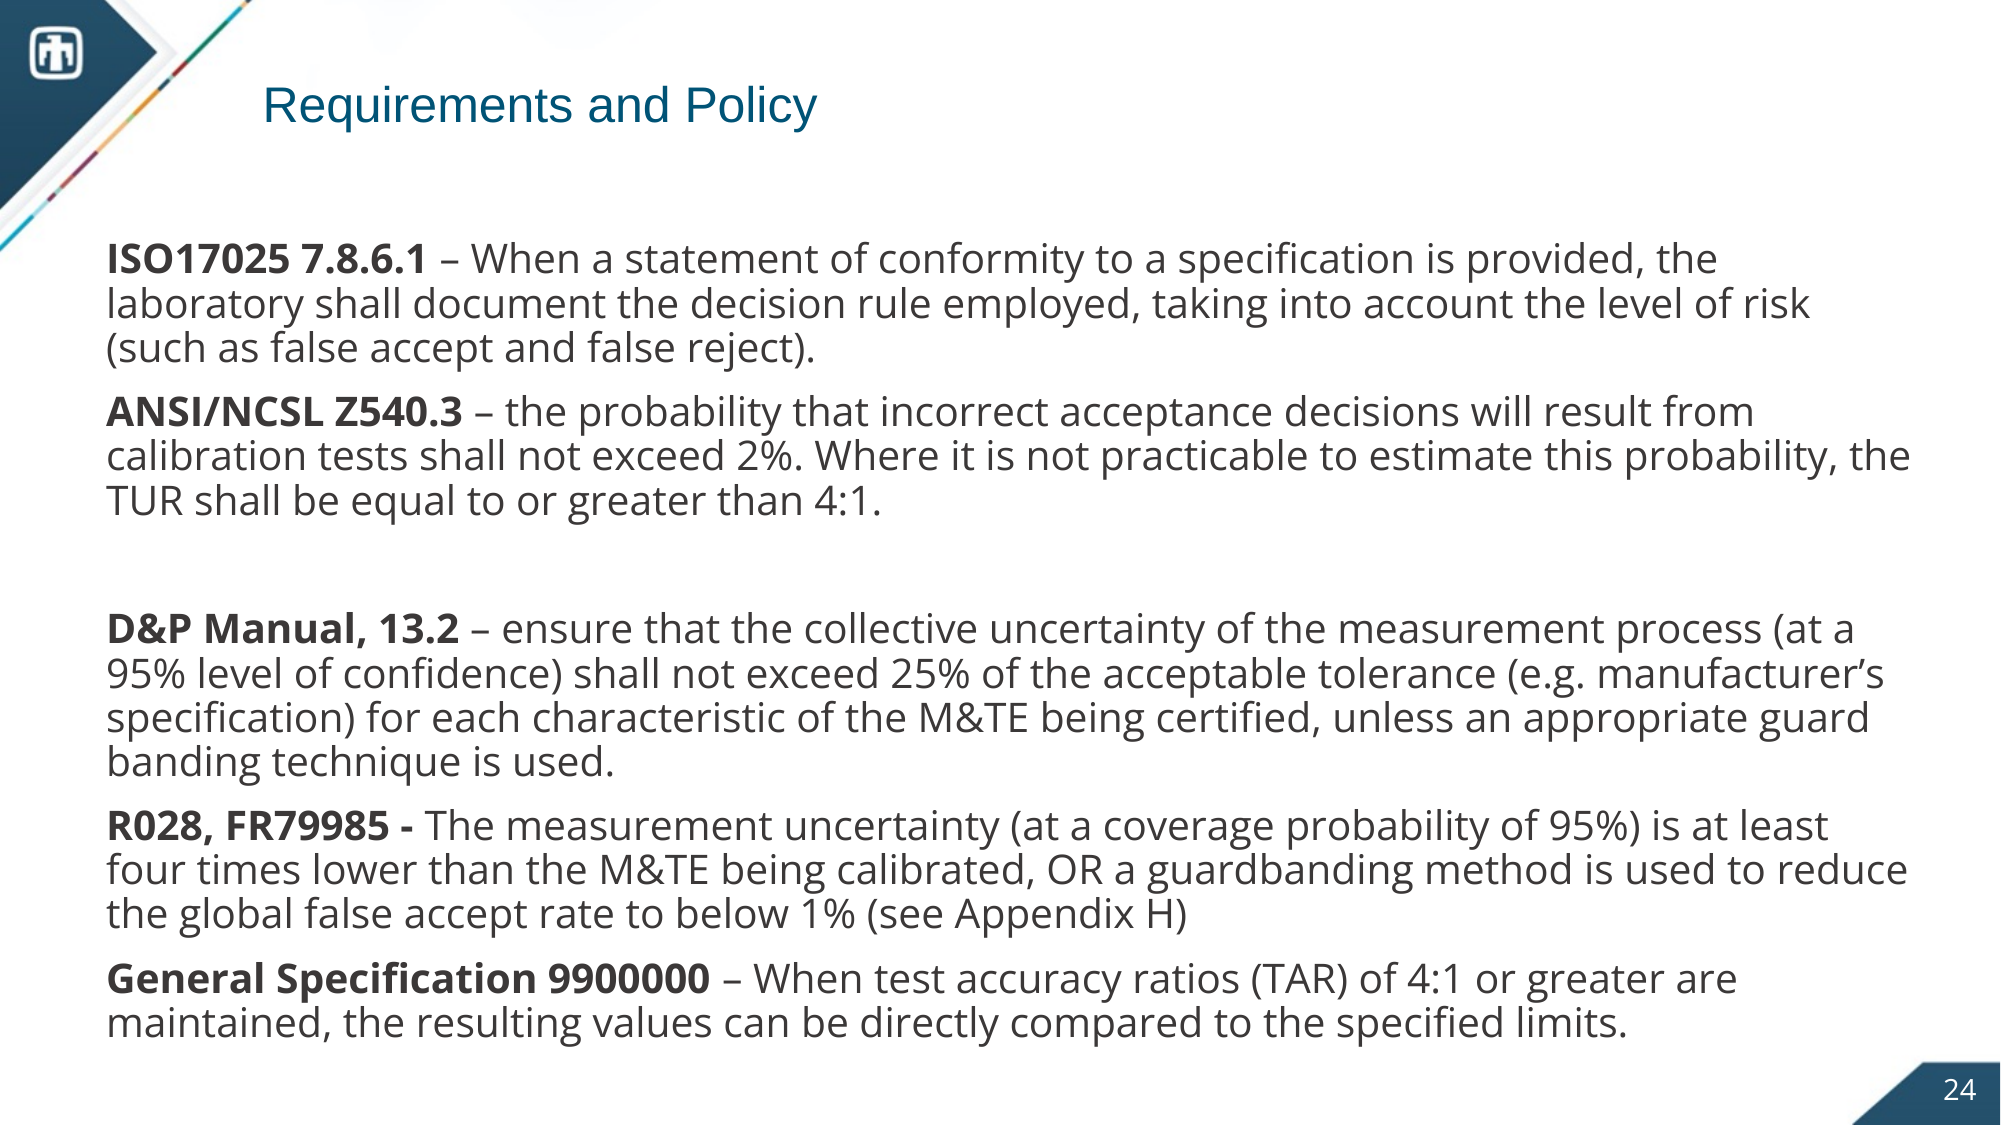

# Requirements and Policy
ISO17025 7.8.6.1 – When a statement of conformity to a specification is provided, the laboratory shall document the decision rule employed, taking into account the level of risk (such as false accept and false reject).
ANSI/NCSL Z540.3 – the probability that incorrect acceptance decisions will result from calibration tests shall not exceed 2%. Where it is not practicable to estimate this probability, the TUR shall be equal to or greater than 4:1.

D&P Manual, 13.2 – ensure that the collective uncertainty of the measurement process (at a 95% level of confidence) shall not exceed 25% of the acceptable tolerance (e.g. manufacturer’s specification) for each characteristic of the M&TE being certified, unless an appropriate guard banding technique is used.
R028, FR79985 - The measurement uncertainty (at a coverage probability of 95%) is at least four times lower than the M&TE being calibrated, OR a guardbanding method is used to reduce the global false accept rate to below 1% (see Appendix H)
General Specification 9900000 – When test accuracy ratios (TAR) of 4:1 or greater are maintained, the resulting values can be directly compared to the specified limits.

24